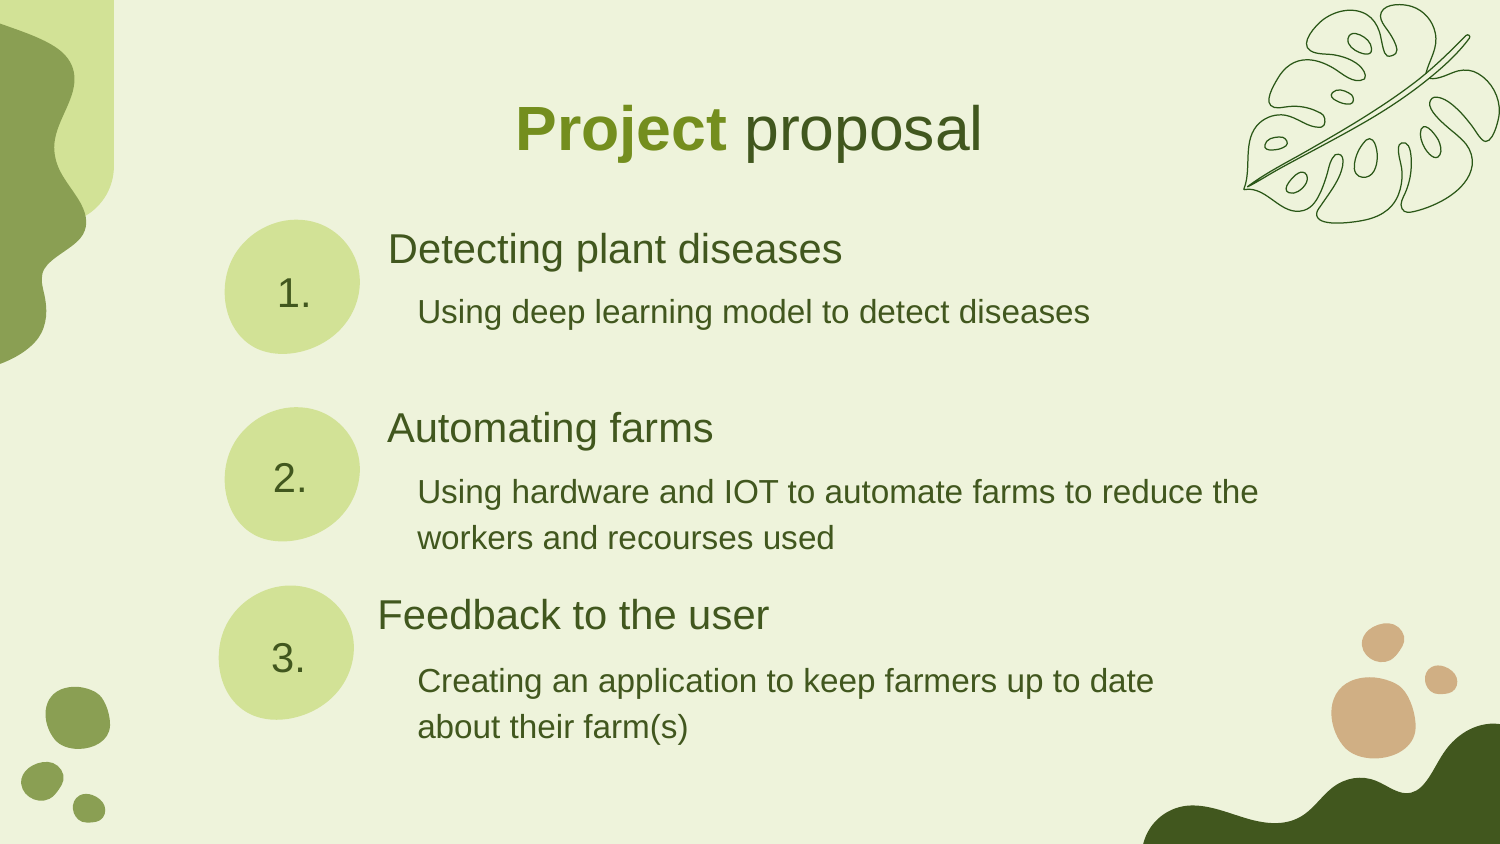

# Project proposal
Detecting plant diseases

1.
Using deep learning model to detect diseases
Automating farms

2.
Using hardware and IOT to automate farms to reduce the workers and recourses used
Feedback to the user

3.
Creating an application to keep farmers up to date about their farm(s)